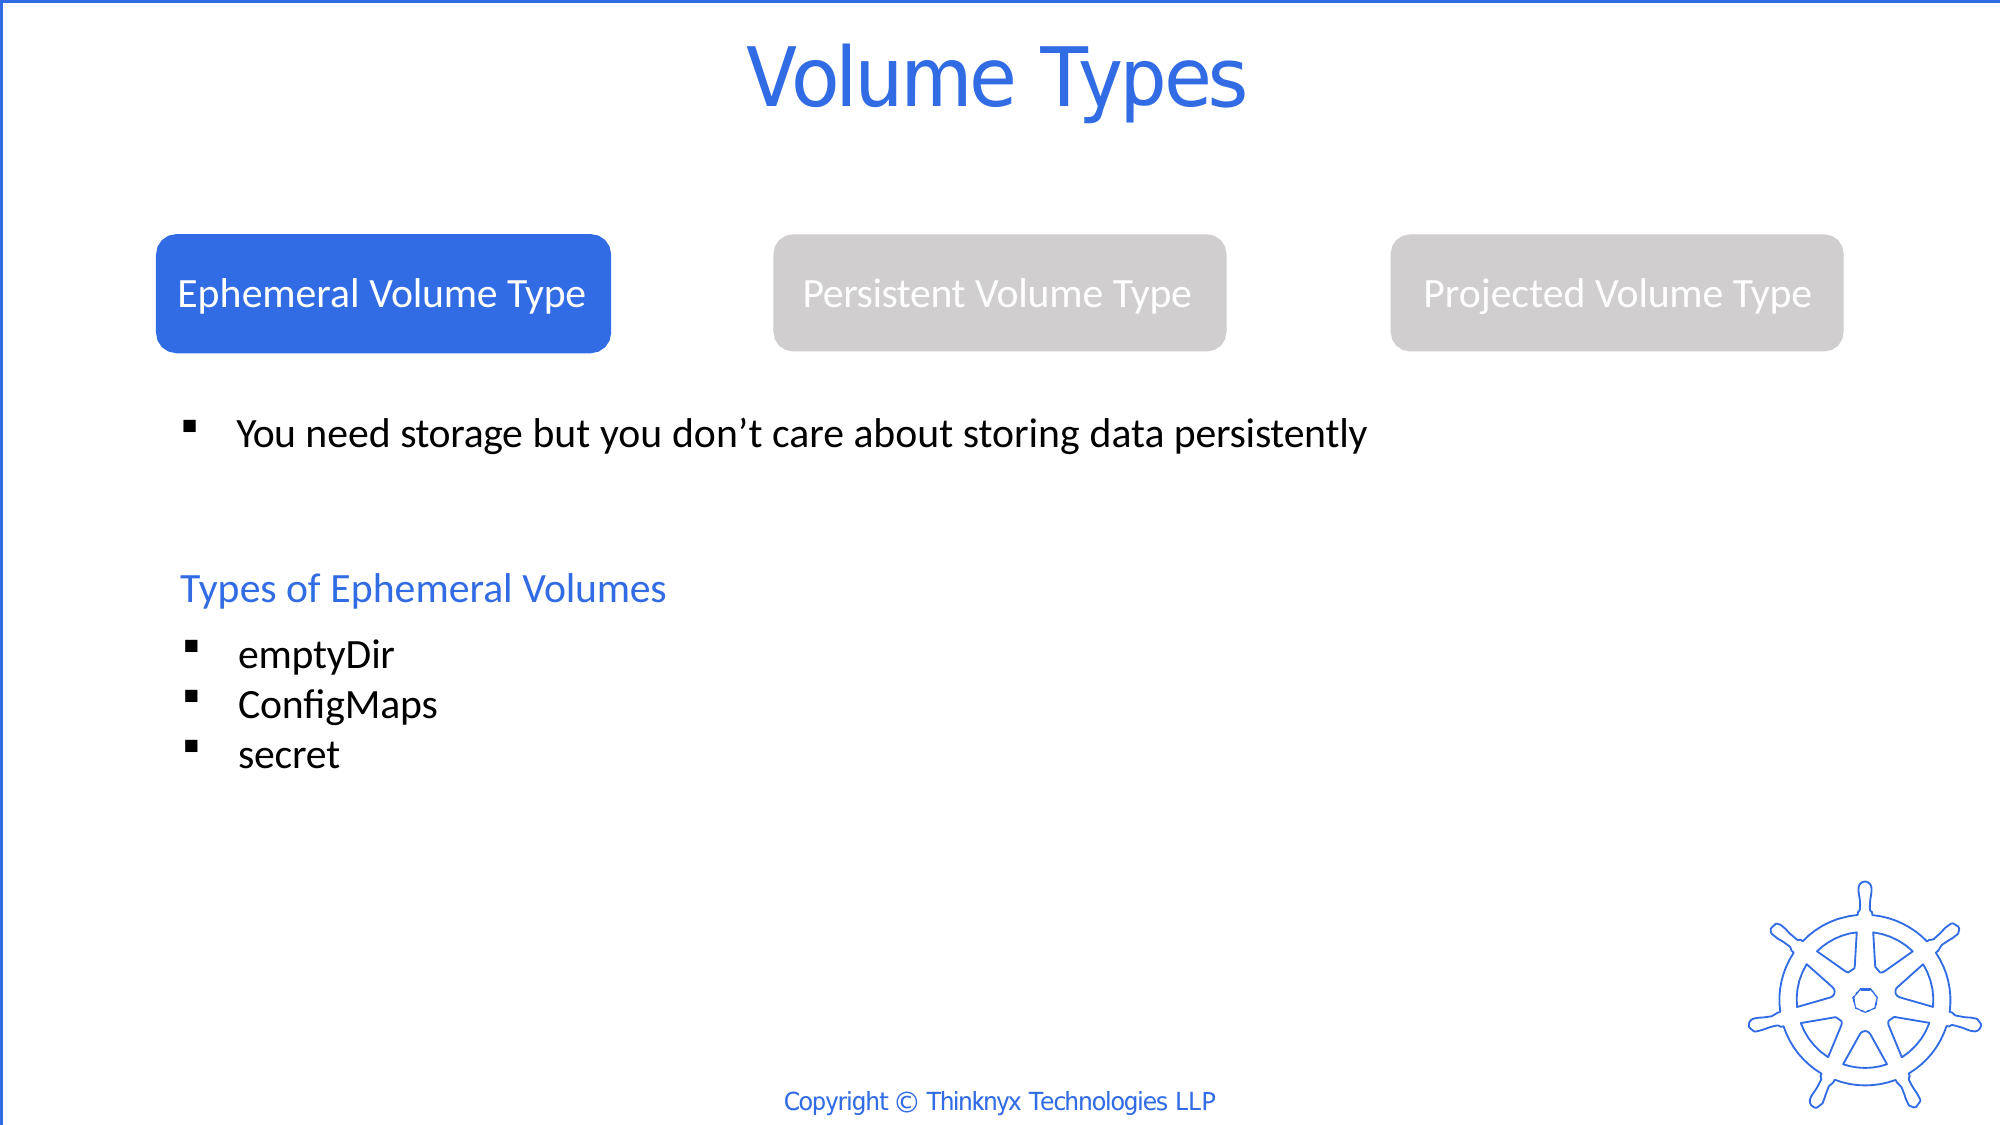

# Volume Types

Ephemeral Volume Type
Persistent Volume Type
Projected Volume Type
You need storage but you don’t care about storing data persistently

Types of Ephemeral Volumes
emptyDir
ConfigMaps
secret
Copyright © Thinknyx Technologies LLP